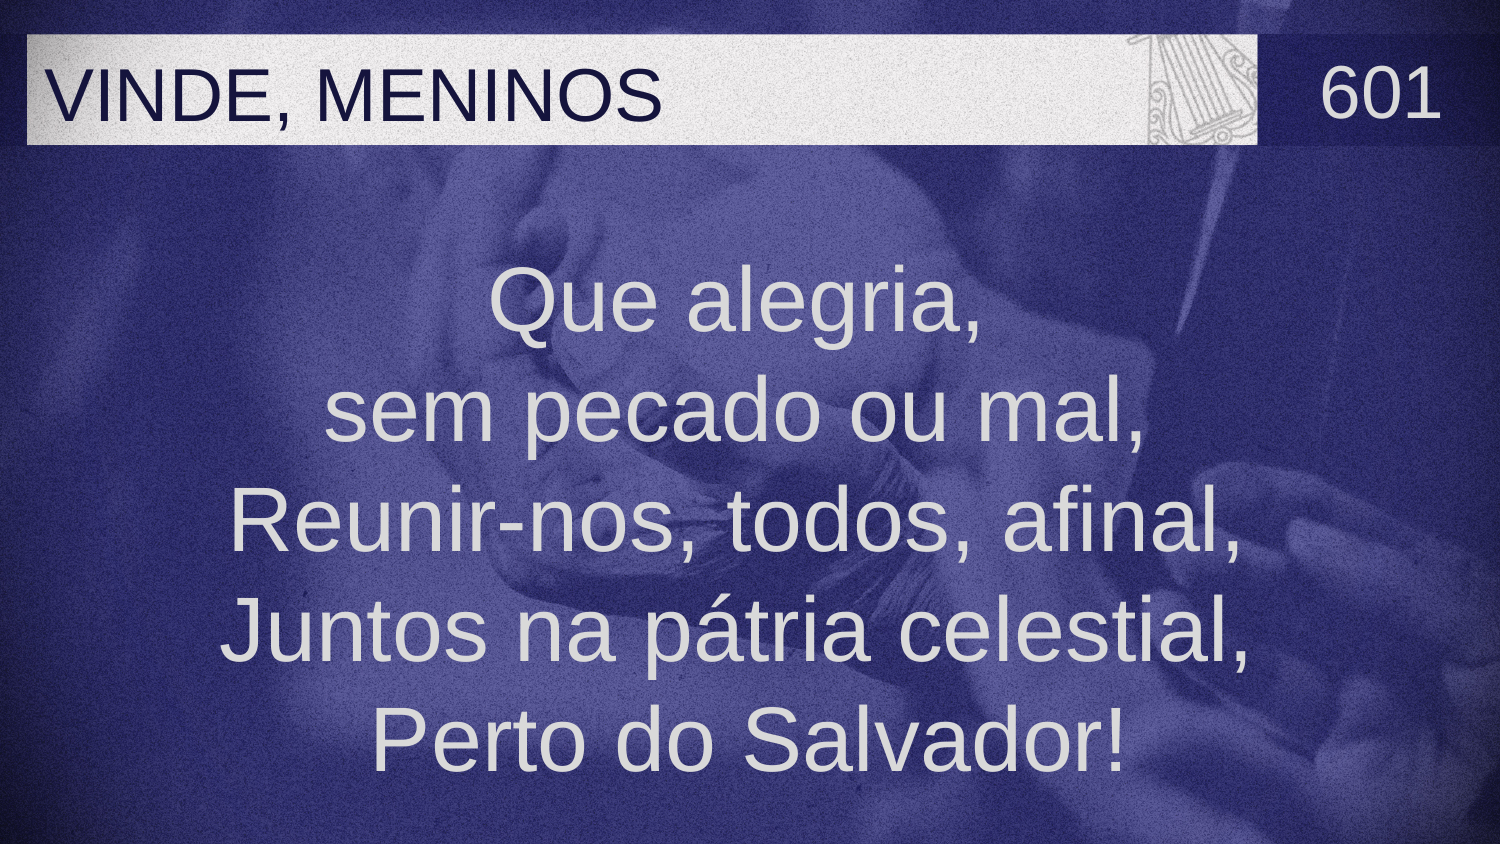

# VINDE, MENINOS
601
Que alegria,
sem pecado ou mal,
Reunir-nos, todos, afinal,
Juntos na pátria celestial,
Perto do Salvador!